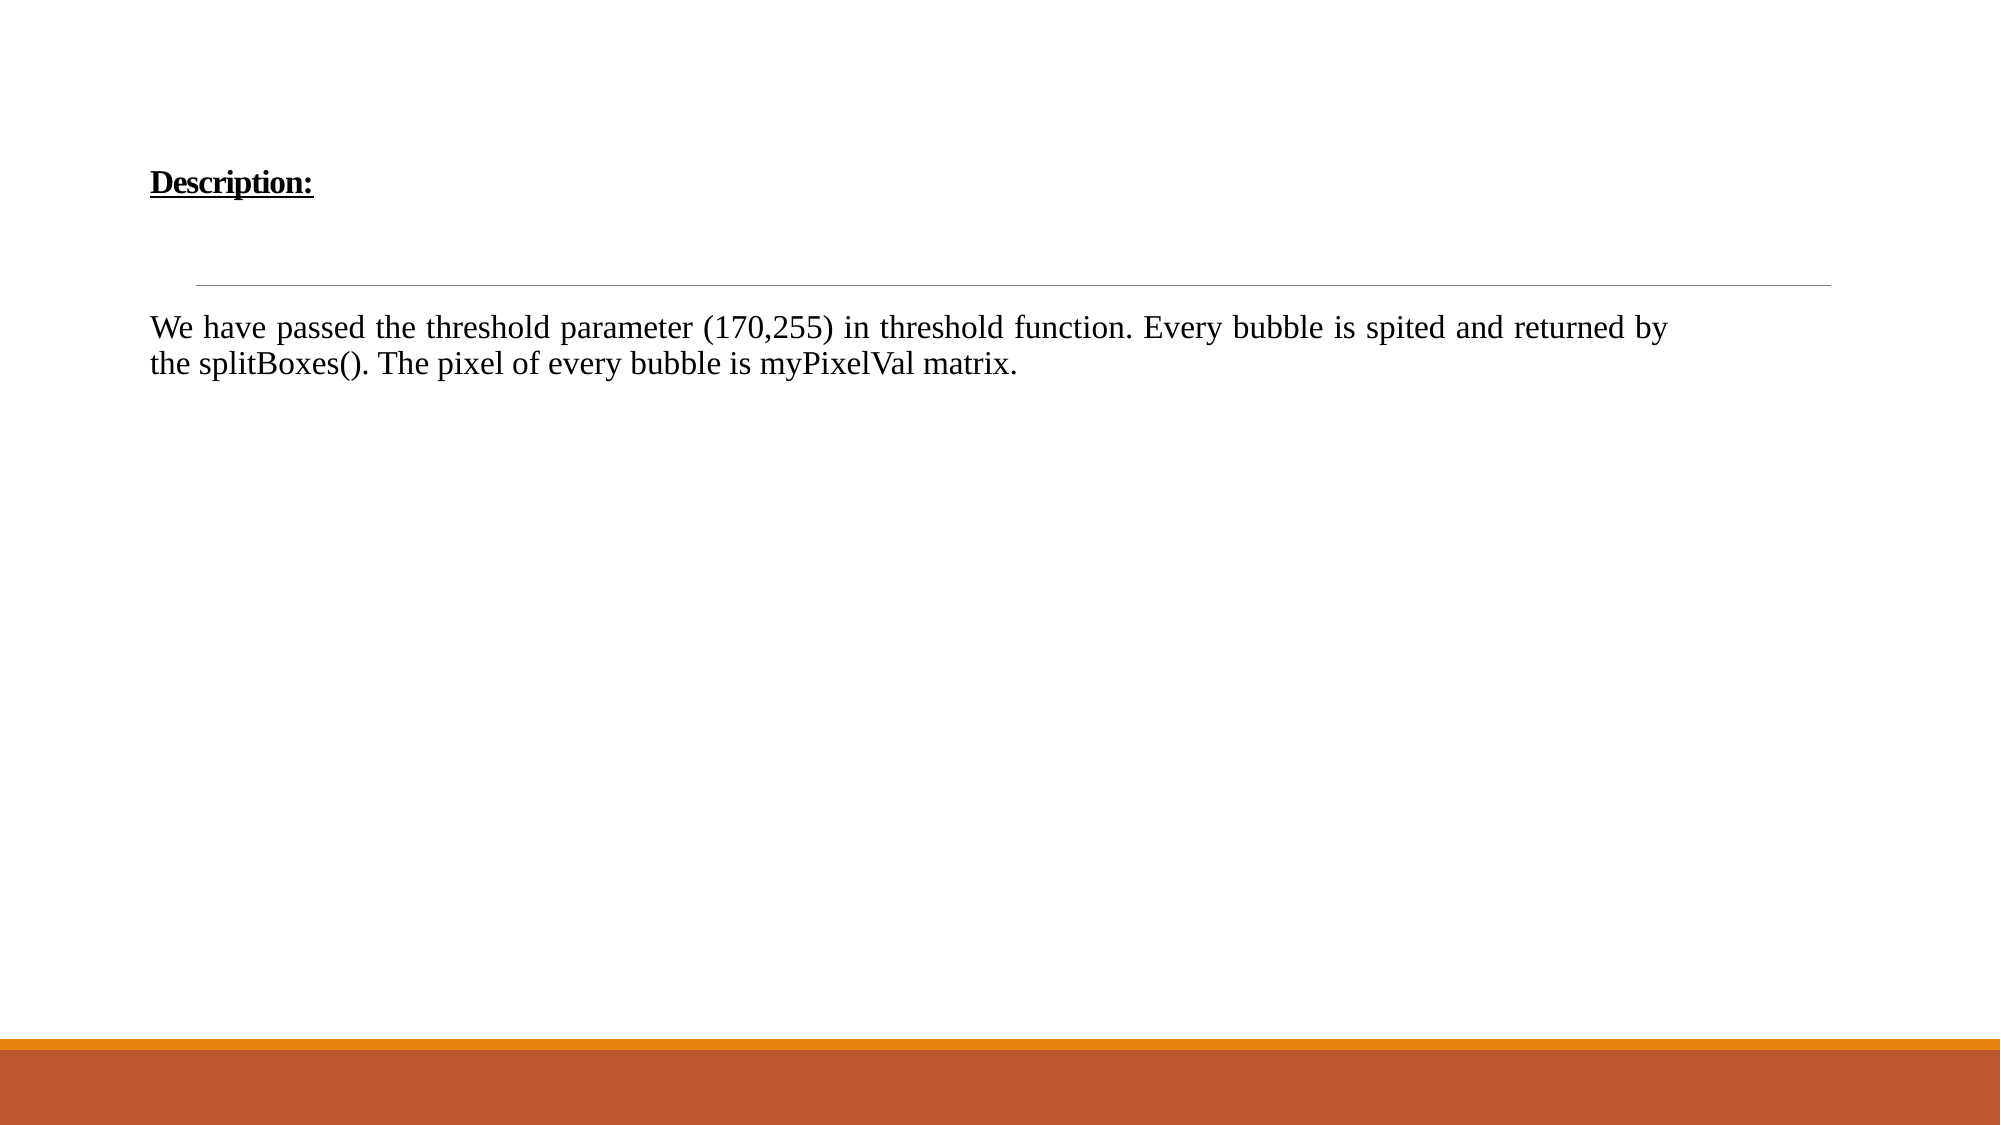

# Description:
We have passed the threshold parameter (170,255) in threshold function. Every bubble is spited and returned by the splitBoxes(). The pixel of every bubble is myPixelVal matrix.